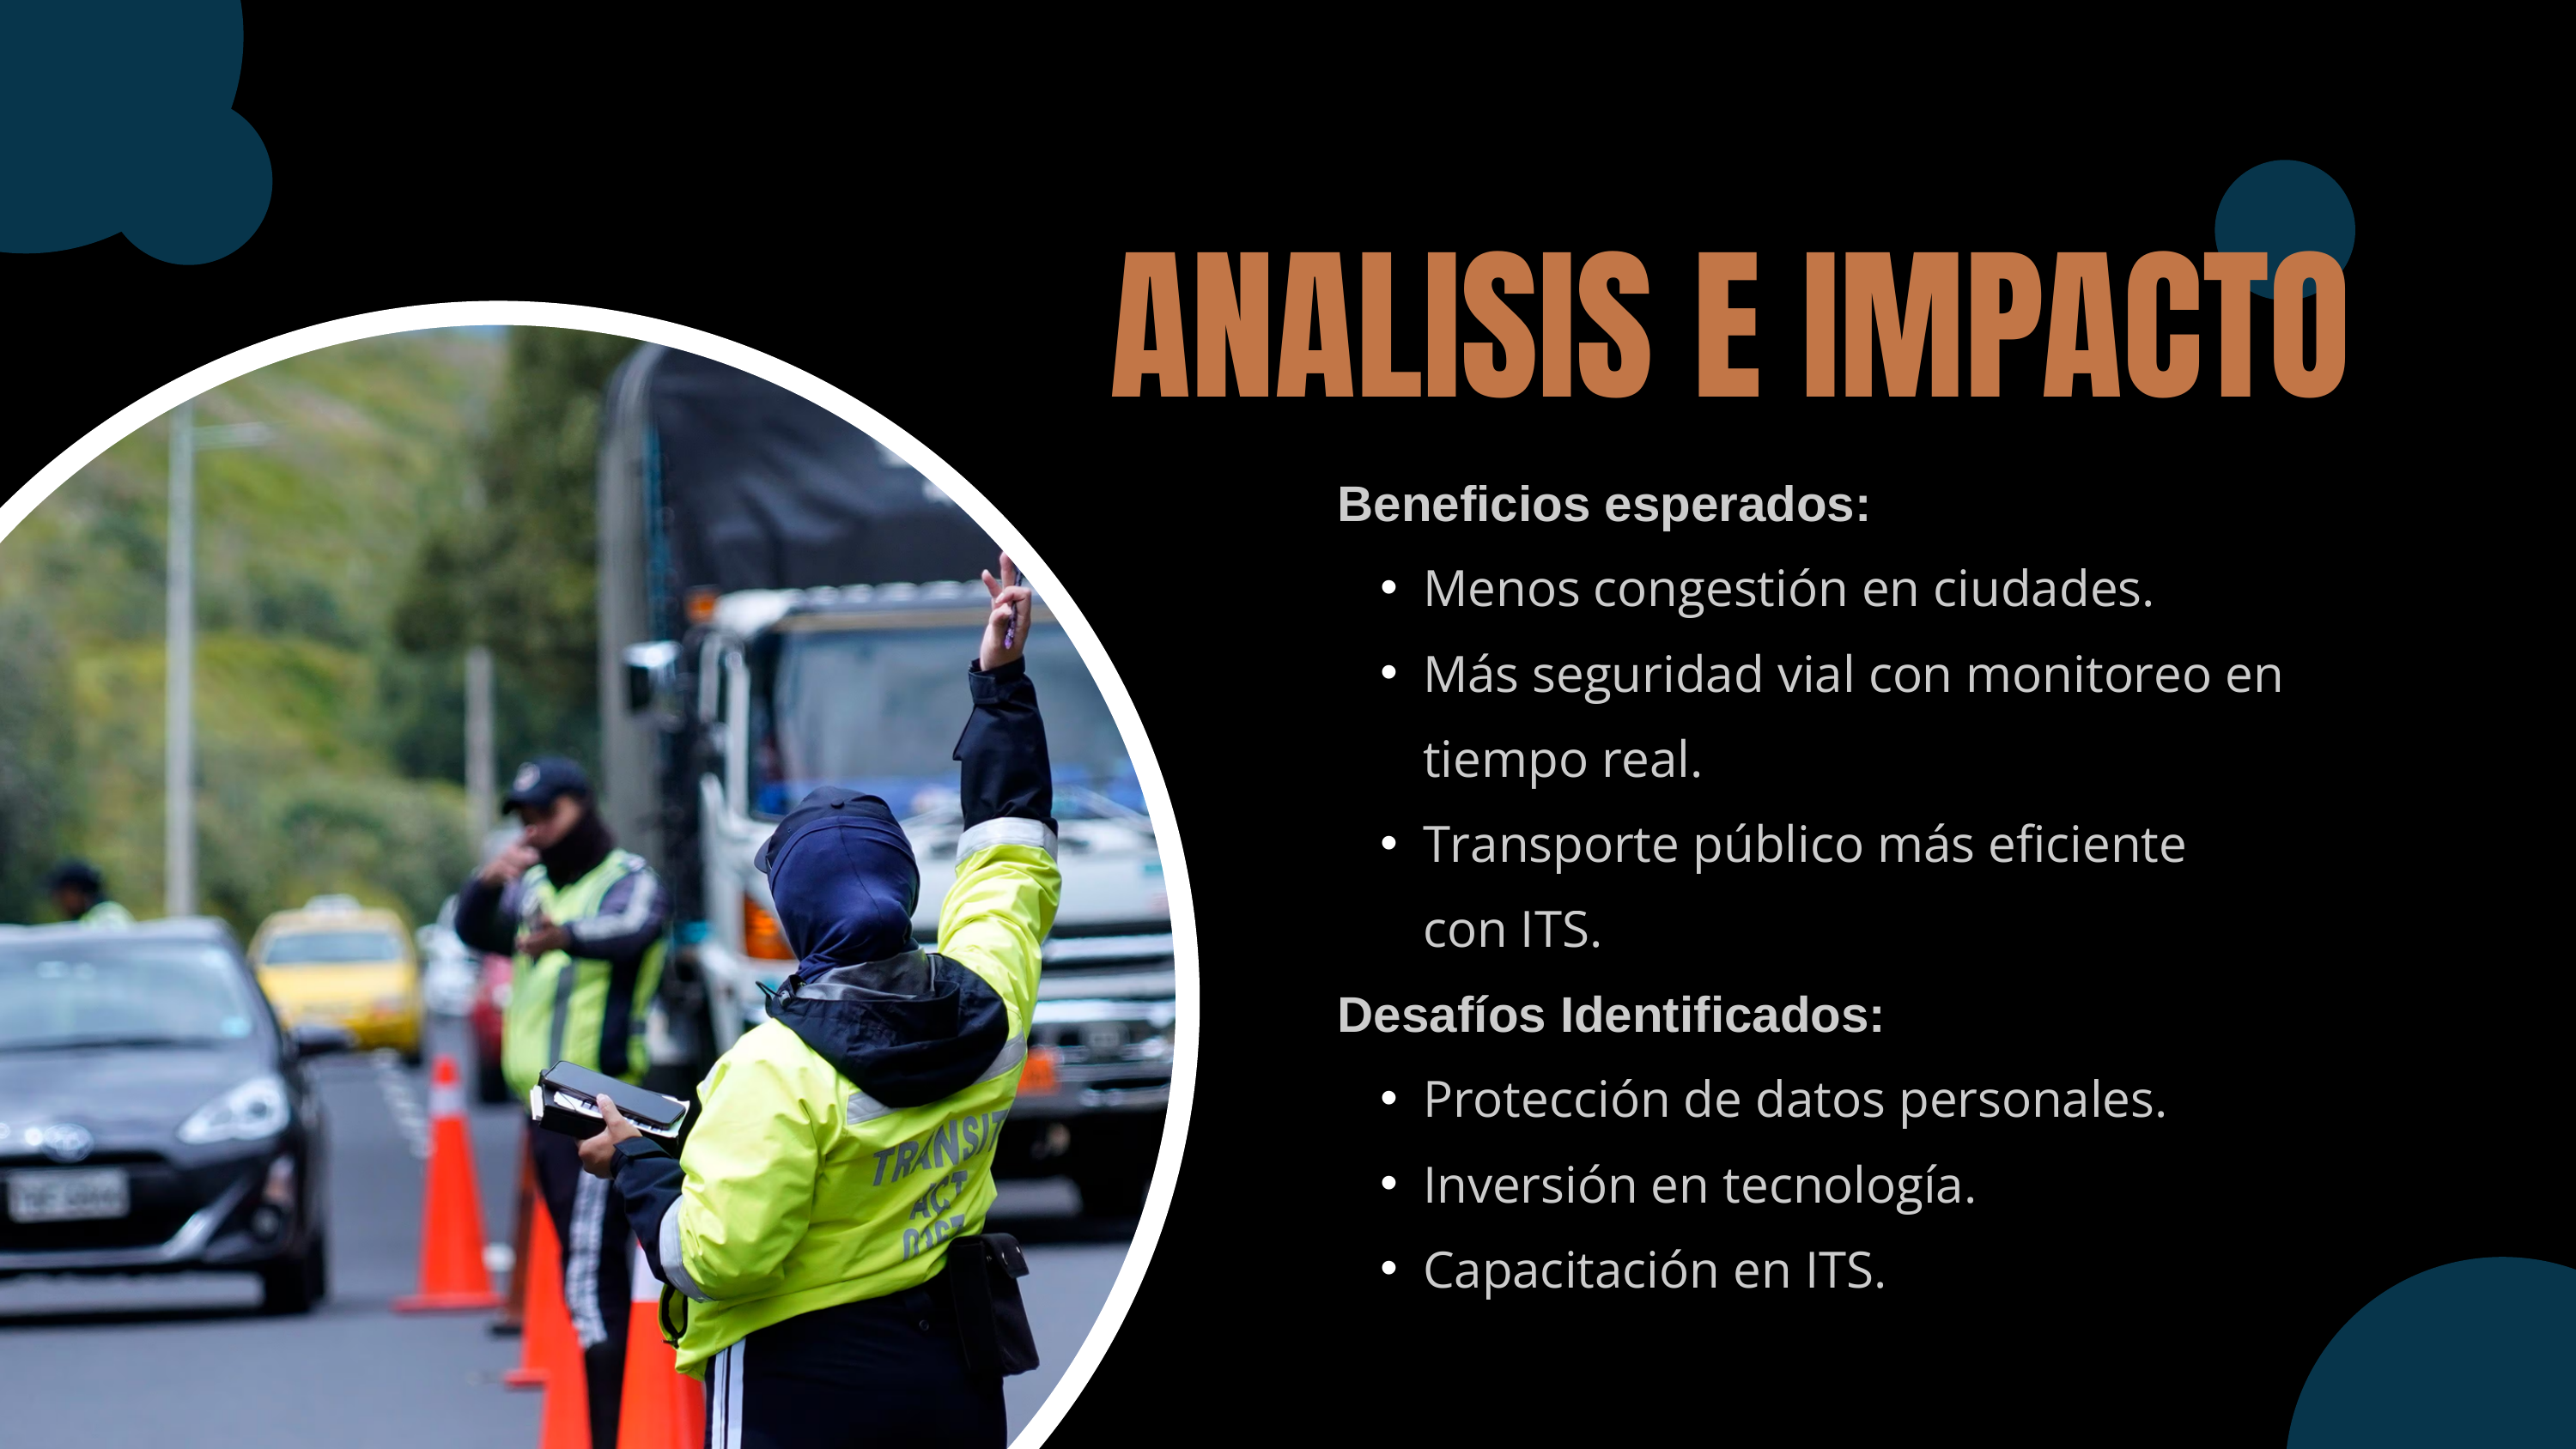

ANALISIS E IMPACTO

Beneficios esperados:
Menos congestión en ciudades.
Más seguridad vial con monitoreo en tiempo real.
Transporte público más eficiente con ITS.
Desafíos Identificados:
Protección de datos personales.
Inversión en tecnología.
Capacitación en ITS.